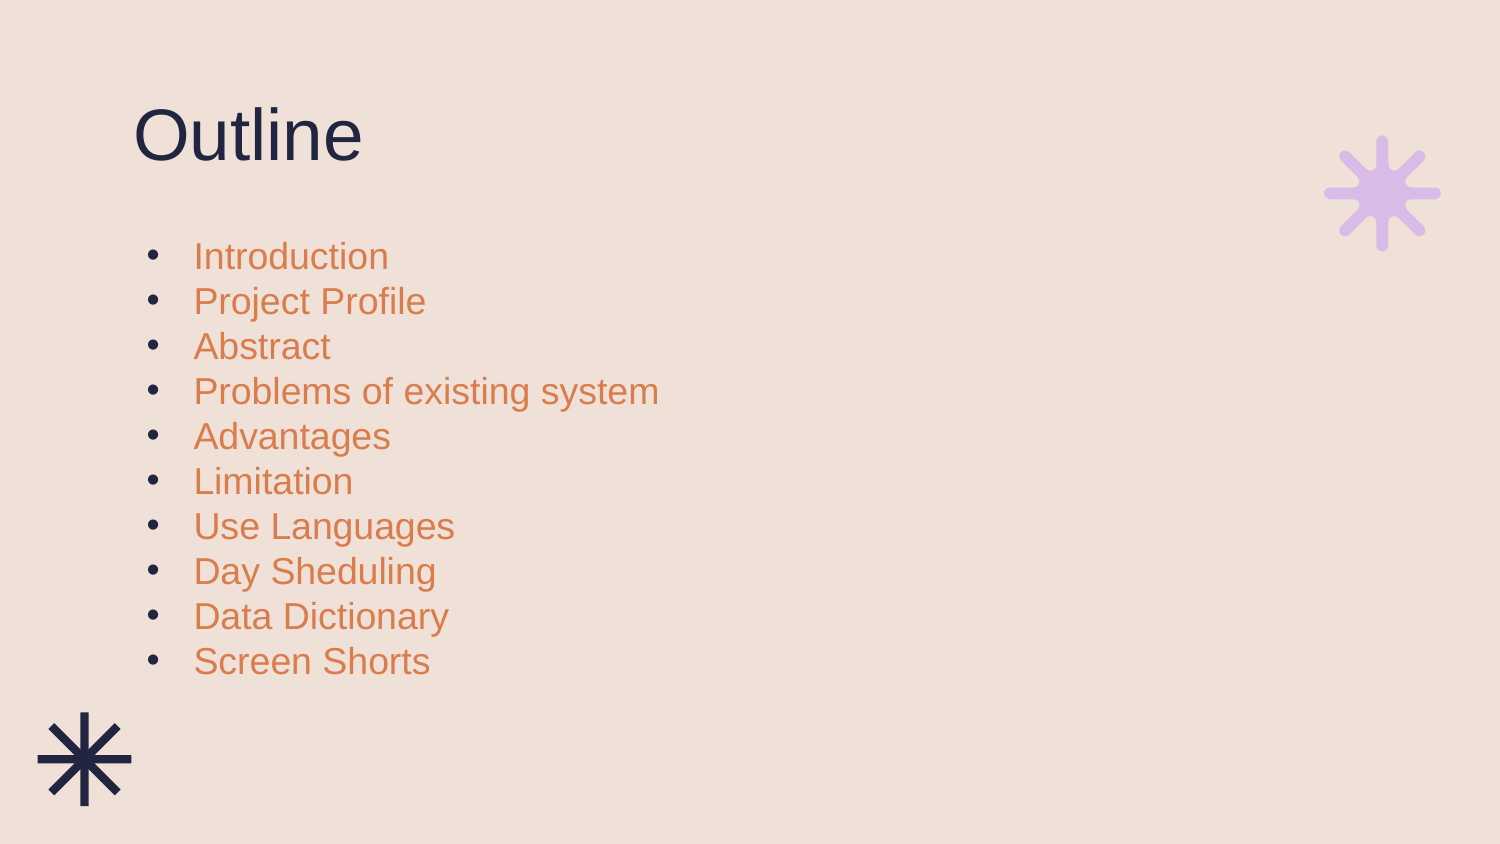

# Outline

Introduction
Project Profile
Abstract
Problems of existing system
Advantages
Limitation
Use Languages
Day Sheduling
Data Dictionary
Screen Shorts